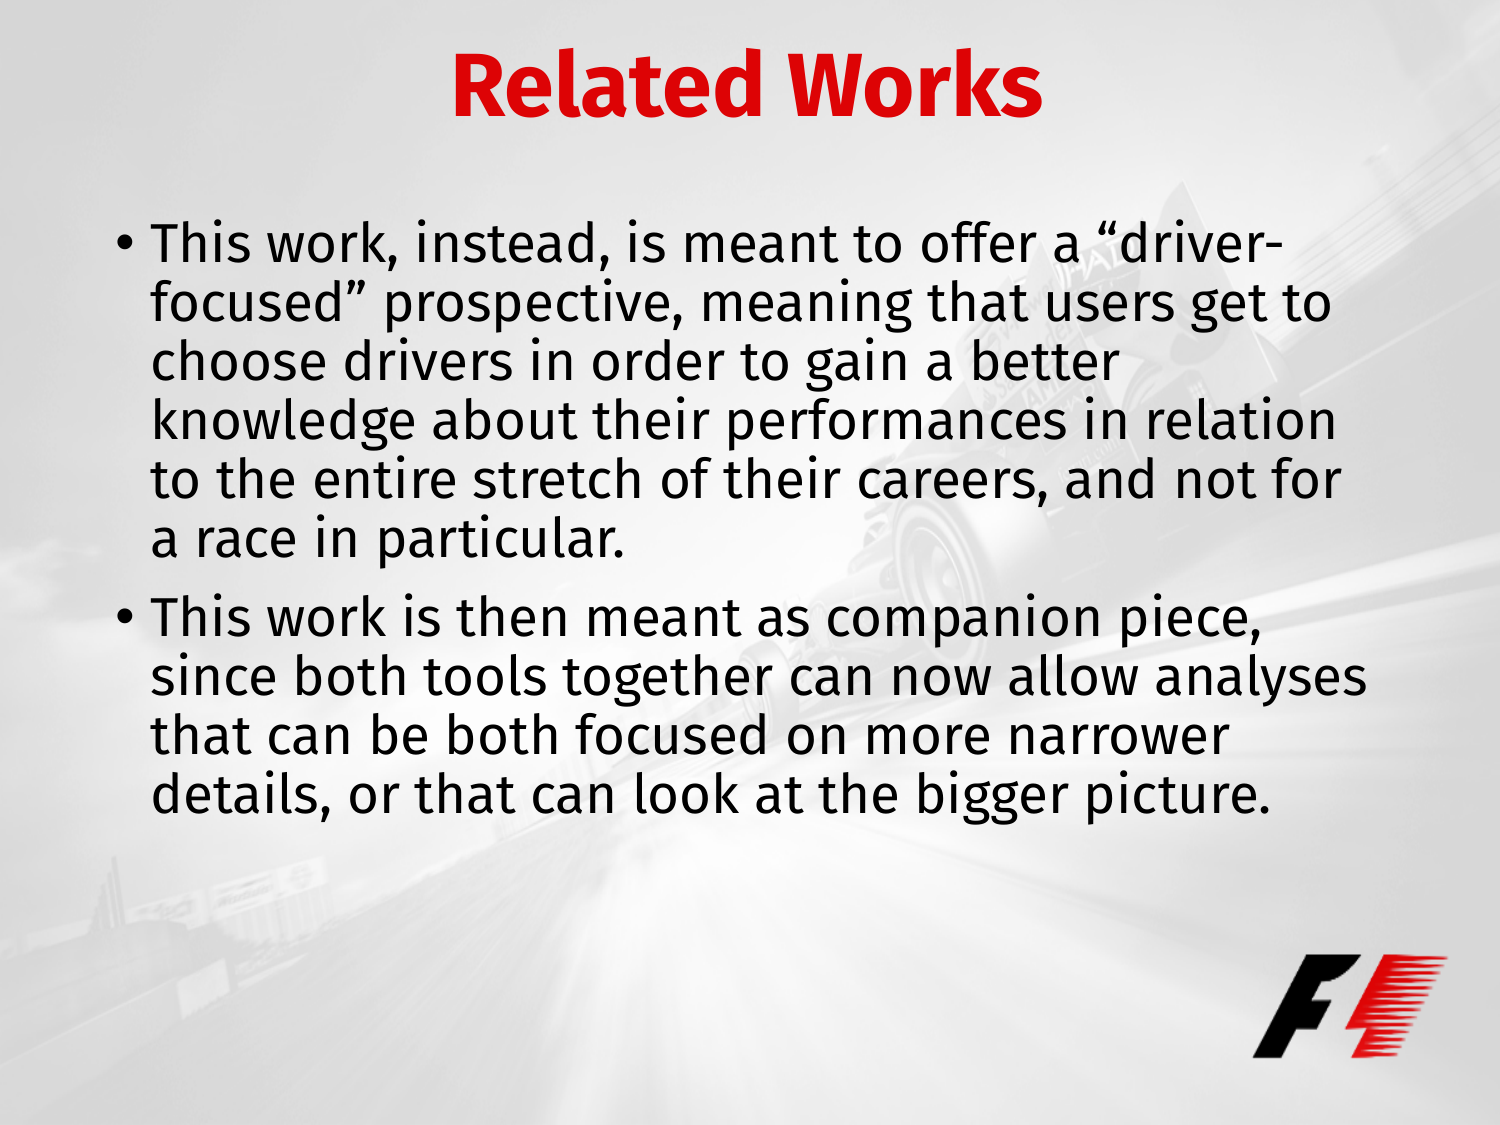

# Related Works
This work, instead, is meant to offer a “driver-focused” prospective, meaning that users get to choose drivers in order to gain a better knowledge about their performances in relation to the entire stretch of their careers, and not for a race in particular.
This work is then meant as companion piece, since both tools together can now allow analyses that can be both focused on more narrower details, or that can look at the bigger picture.